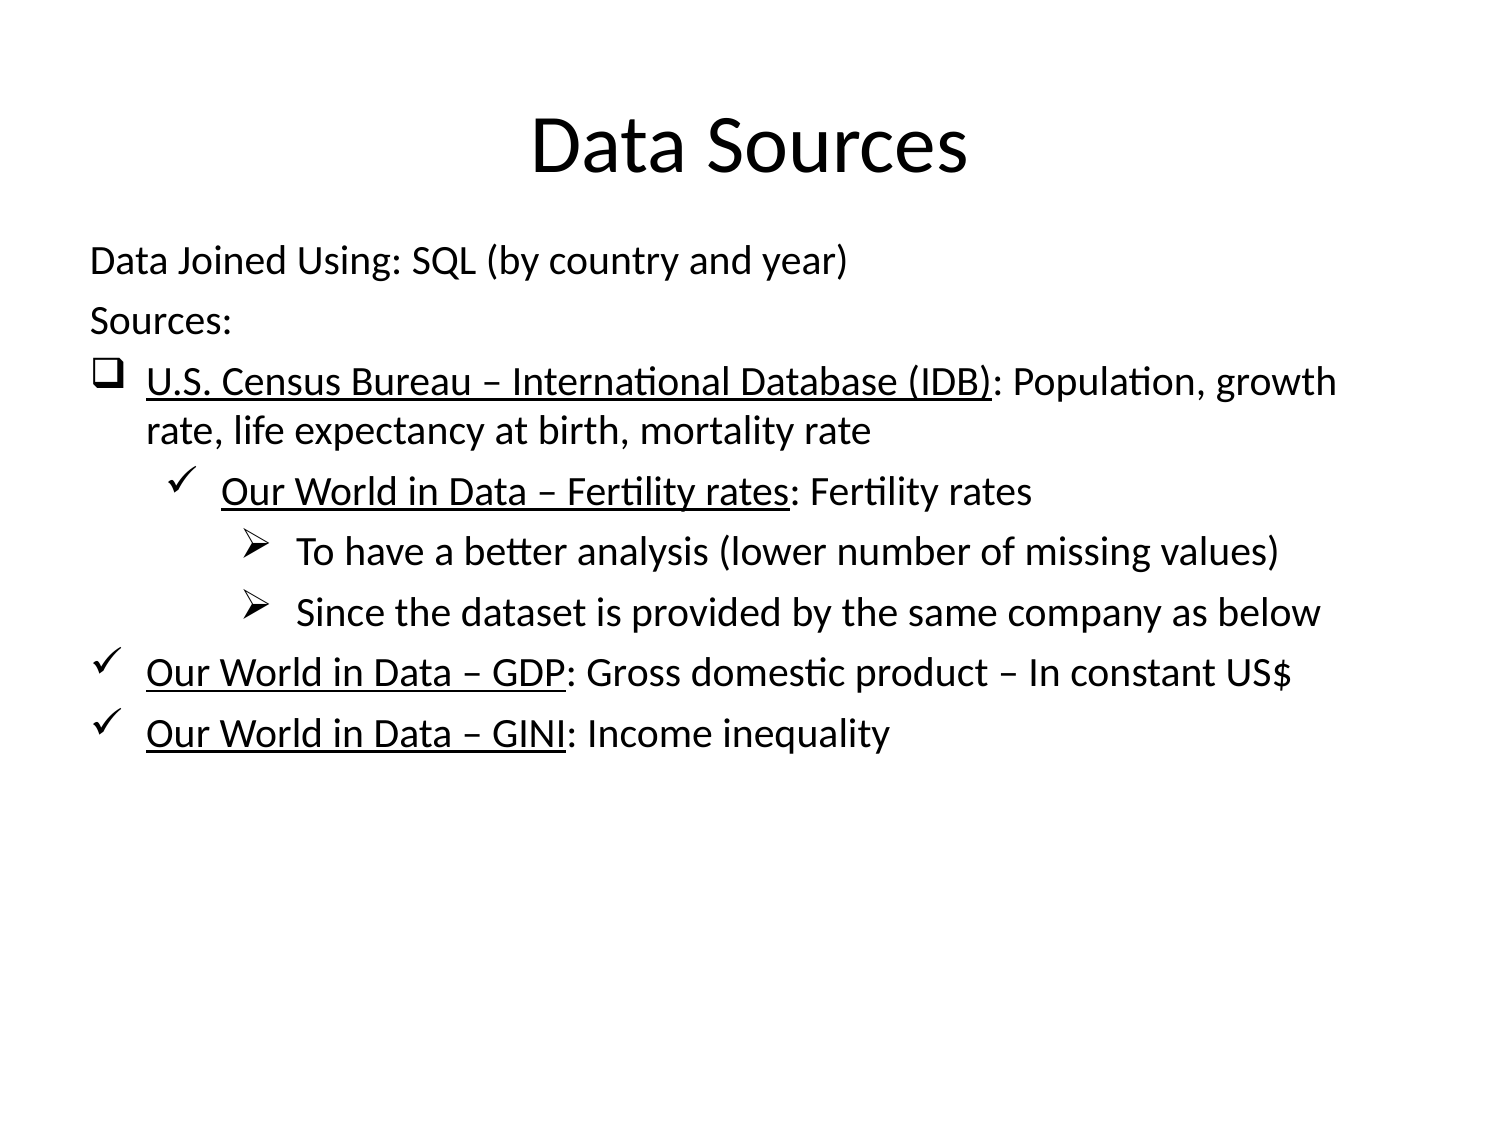

# Data Sources
Data Joined Using: SQL (by country and year)
Sources:
U.S. Census Bureau – International Database (IDB): Population, growth rate, life expectancy at birth, mortality rate
Our World in Data – Fertility rates: Fertility rates
To have a better analysis (lower number of missing values)
Since the dataset is provided by the same company as below
Our World in Data – GDP: Gross domestic product – In constant US$
Our World in Data – GINI: Income inequality